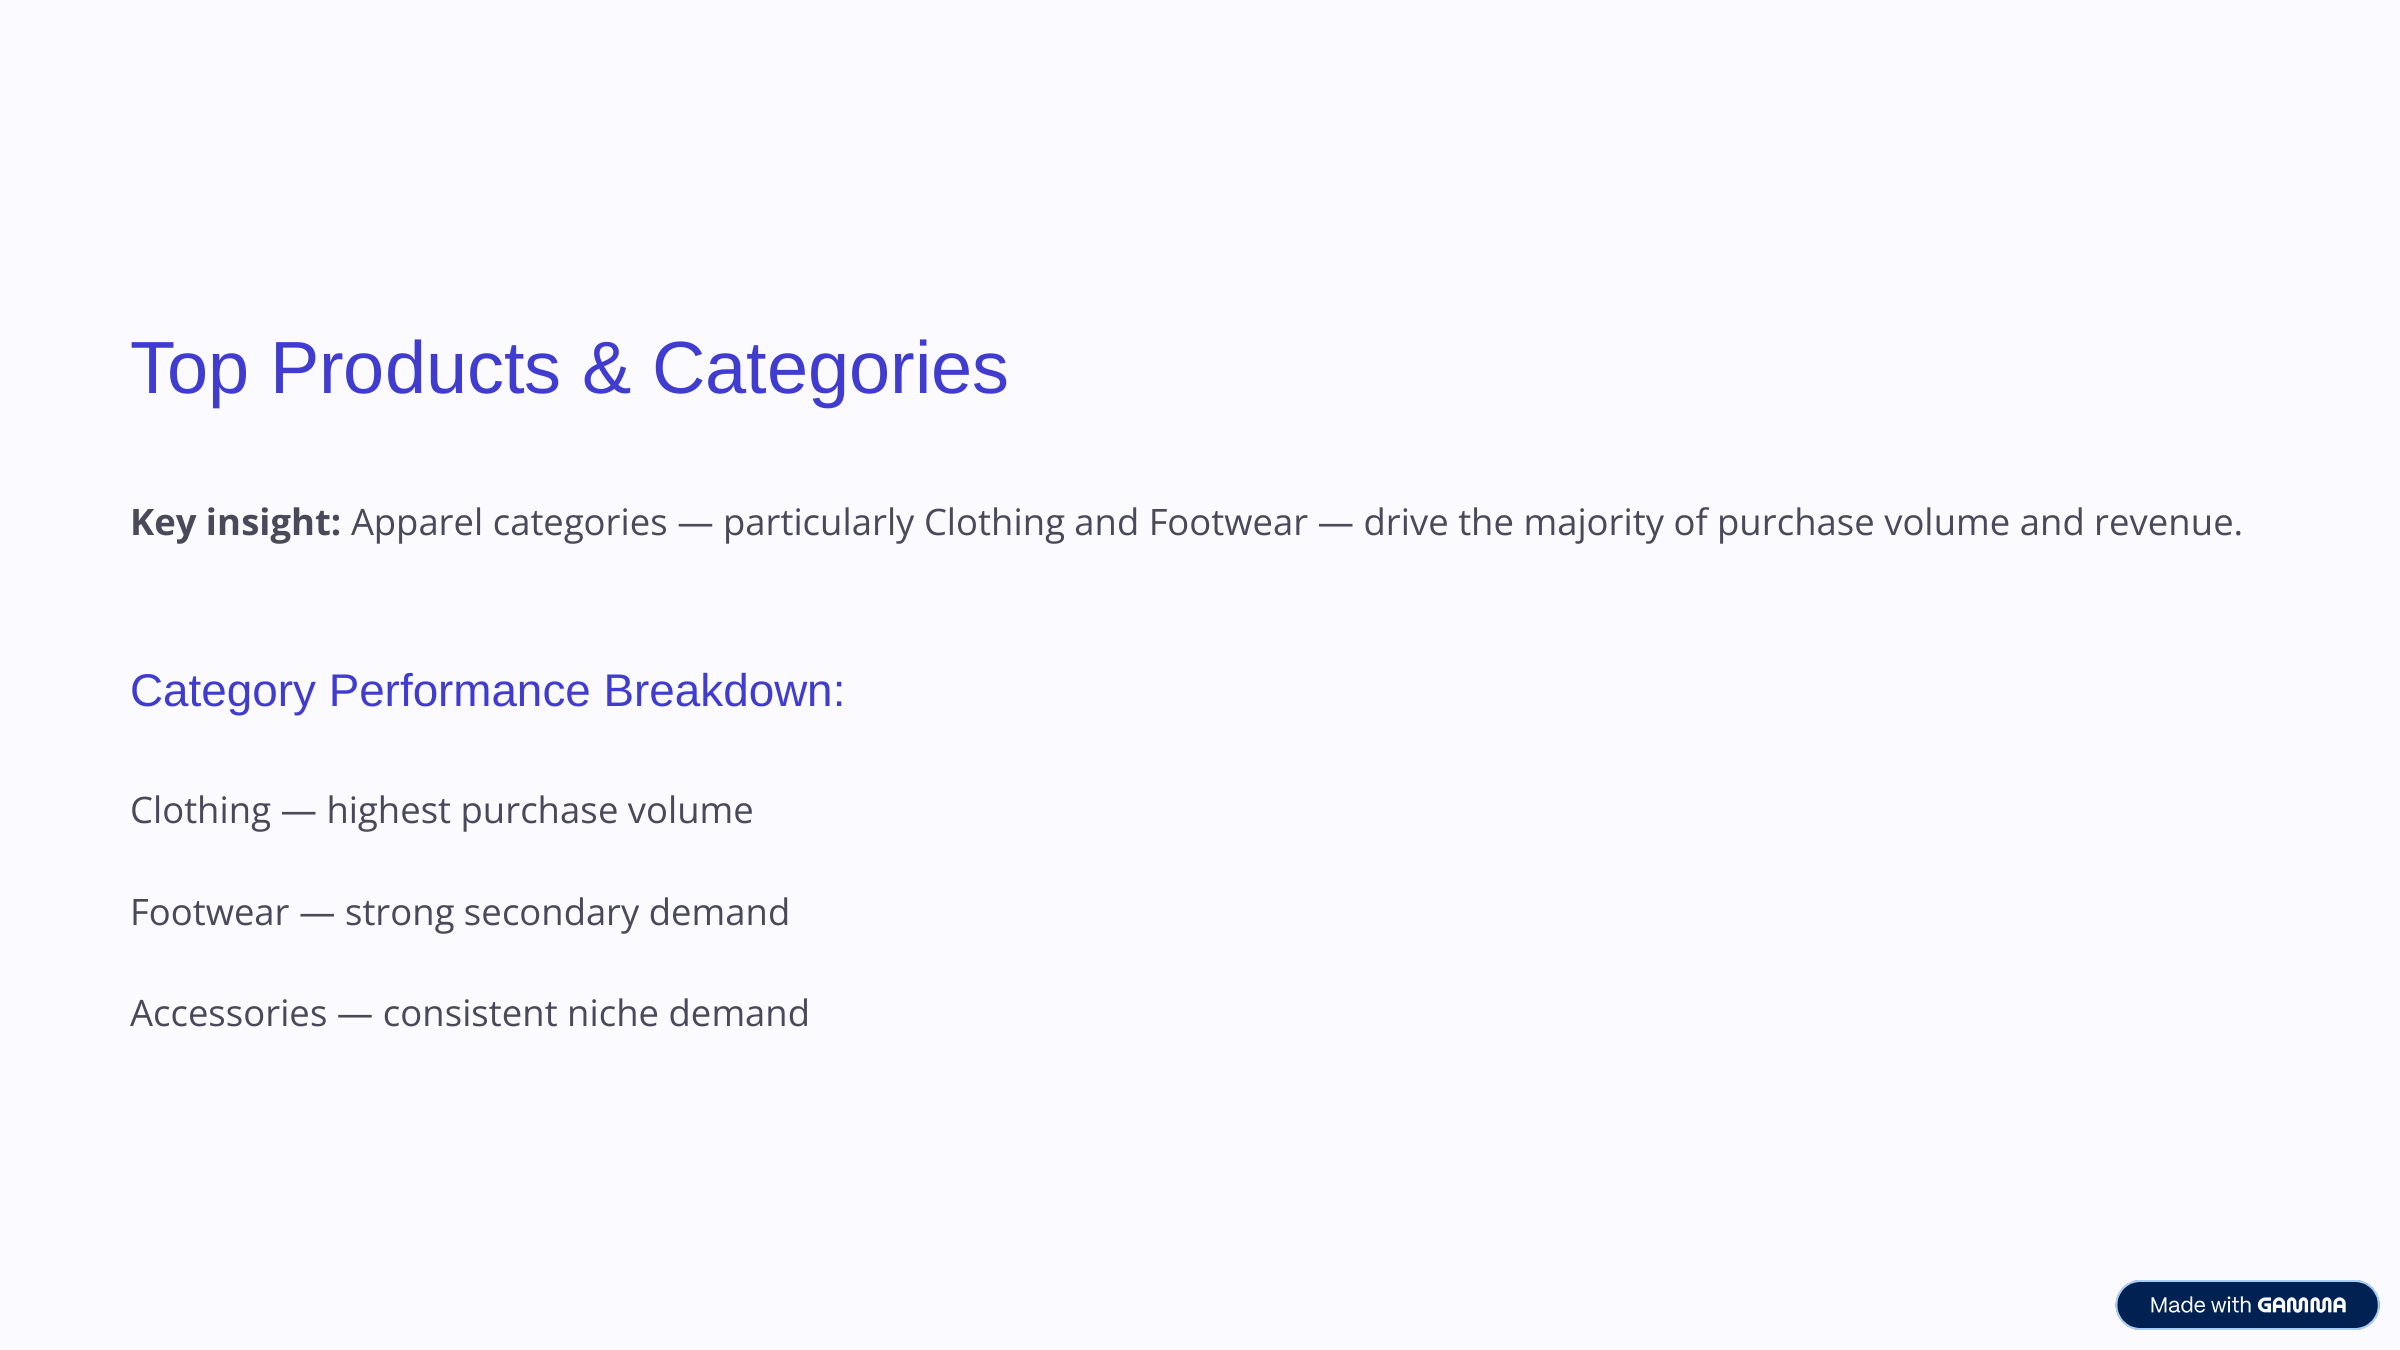

Top Products & Categories
Key insight: Apparel categories — particularly Clothing and Footwear — drive the majority of purchase volume and revenue.
Category Performance Breakdown:
Clothing — highest purchase volume
Footwear — strong secondary demand
Accessories — consistent niche demand